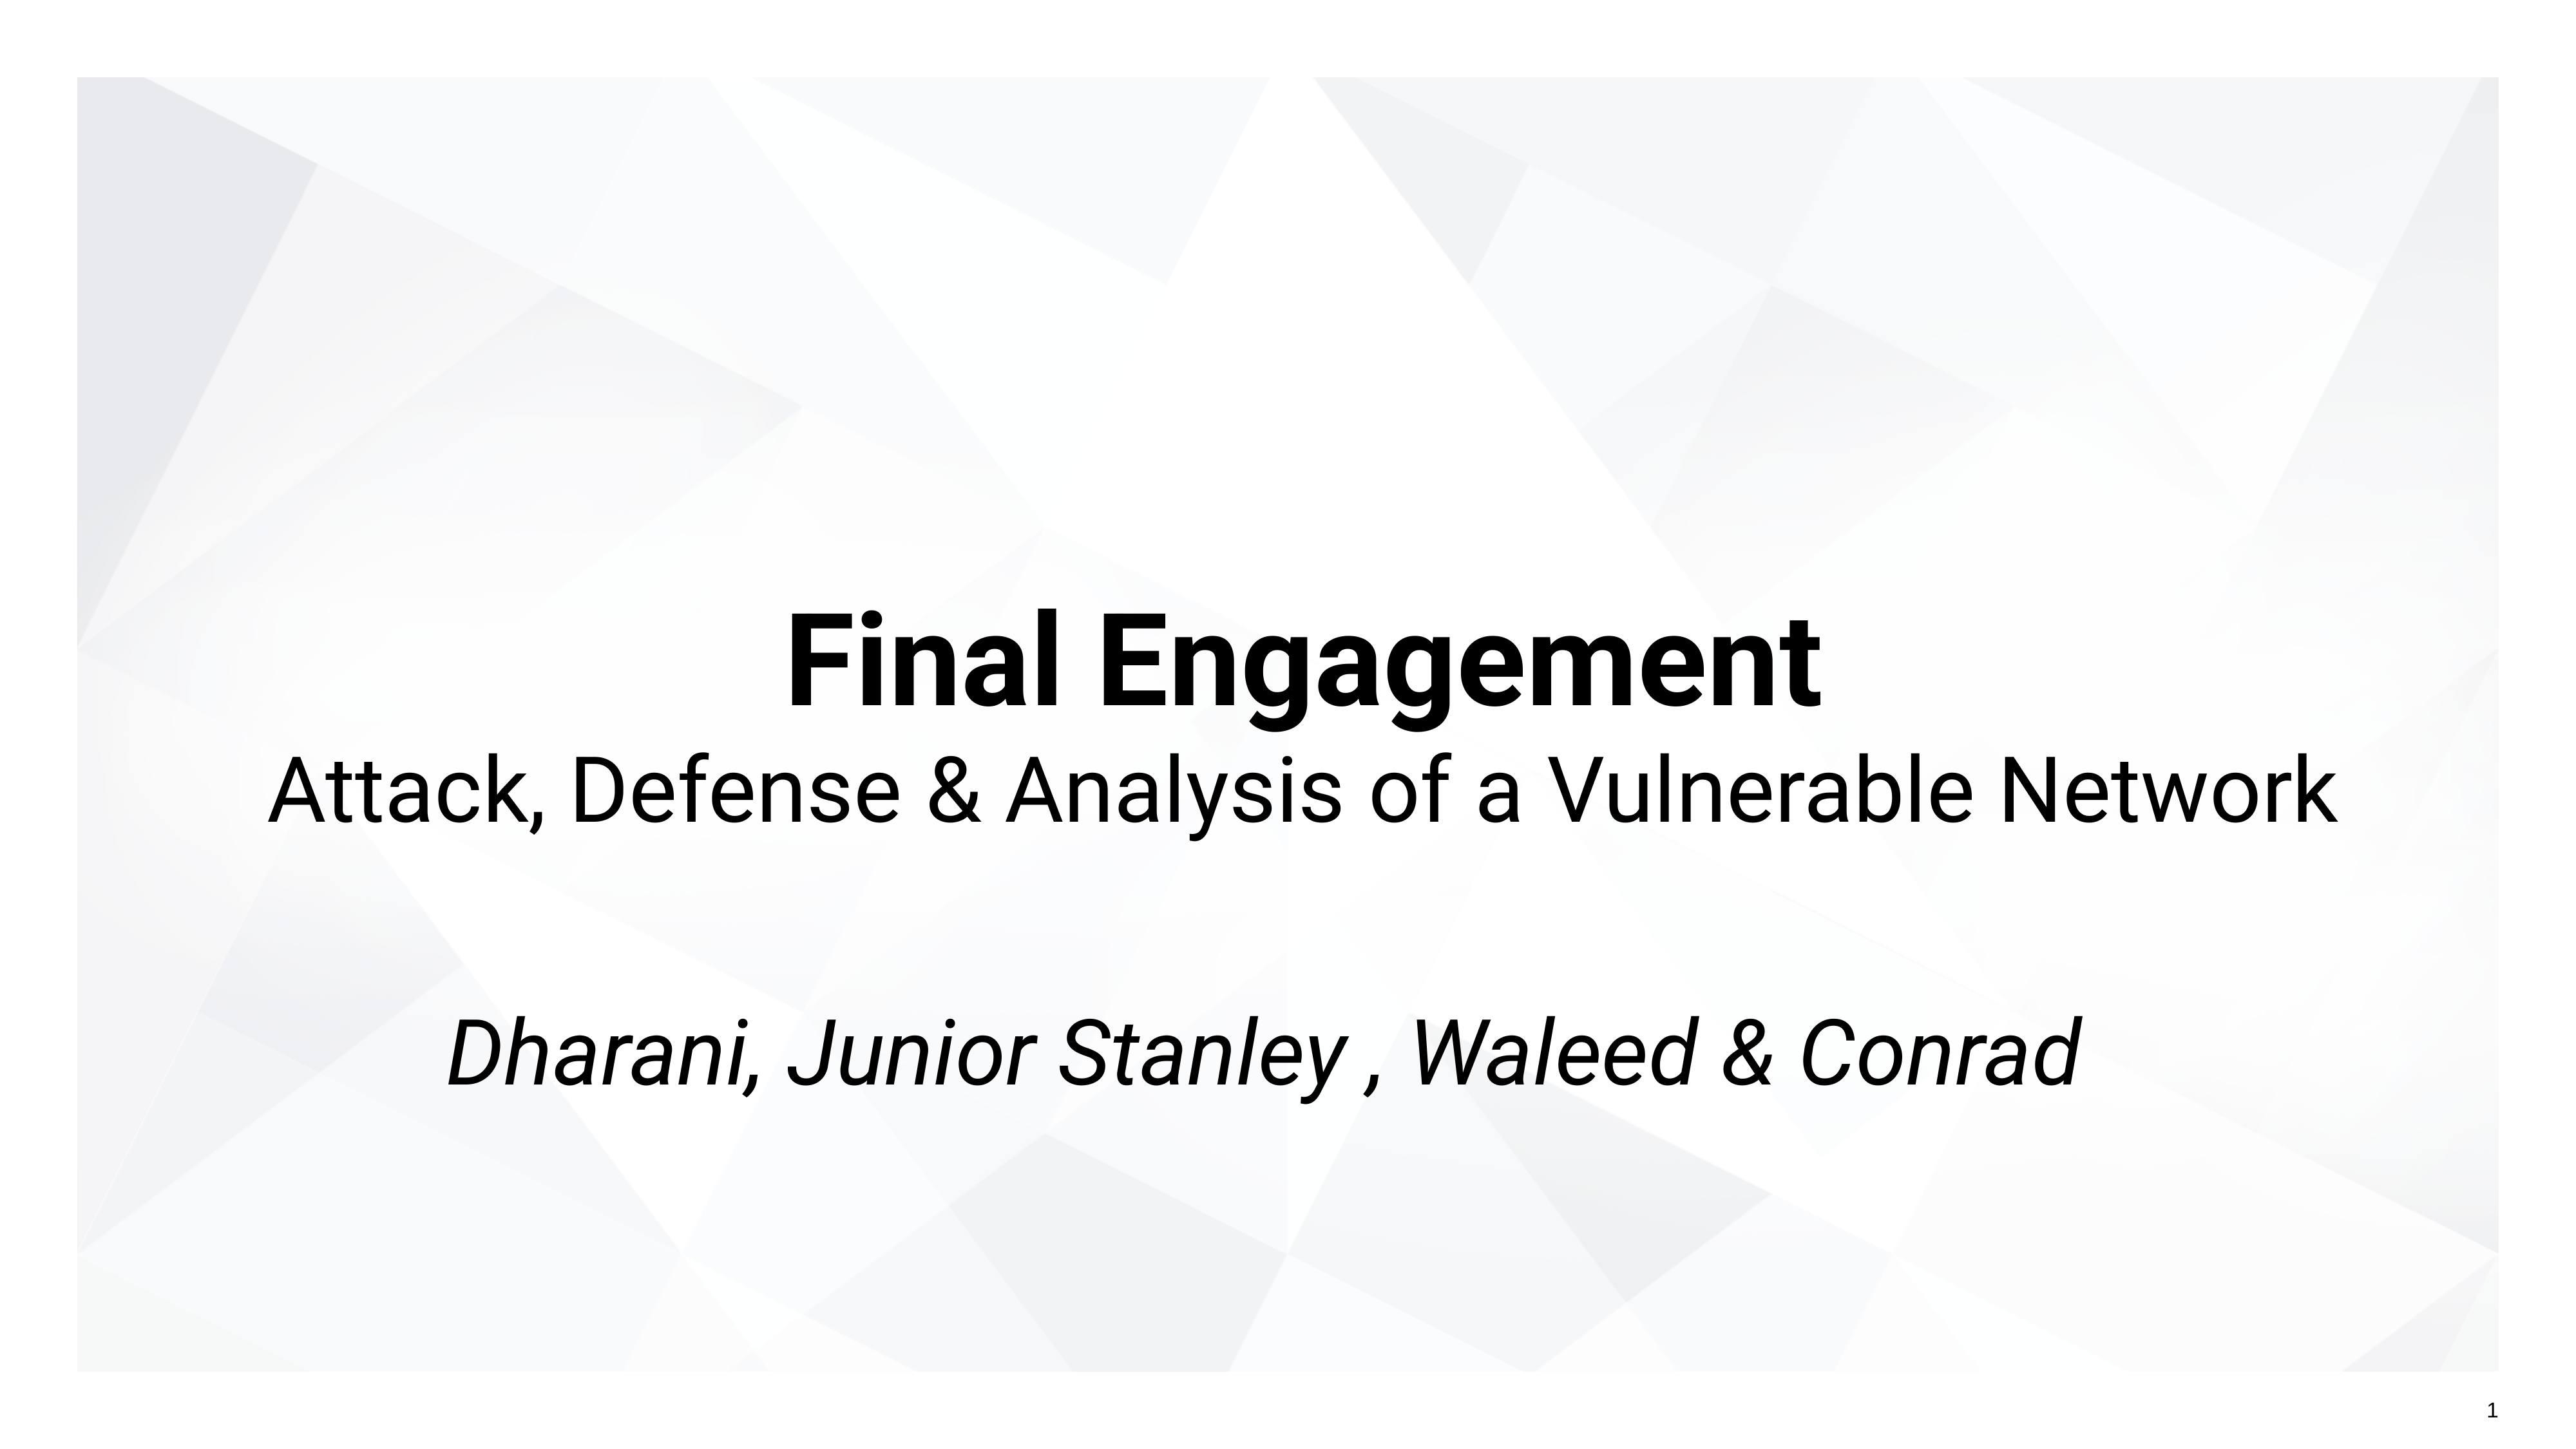

Final Engagement
Attack, Defense & Analysis of a Vulnerable Network
# Dharani, Junior Stanley , Waleed & Conrad

1